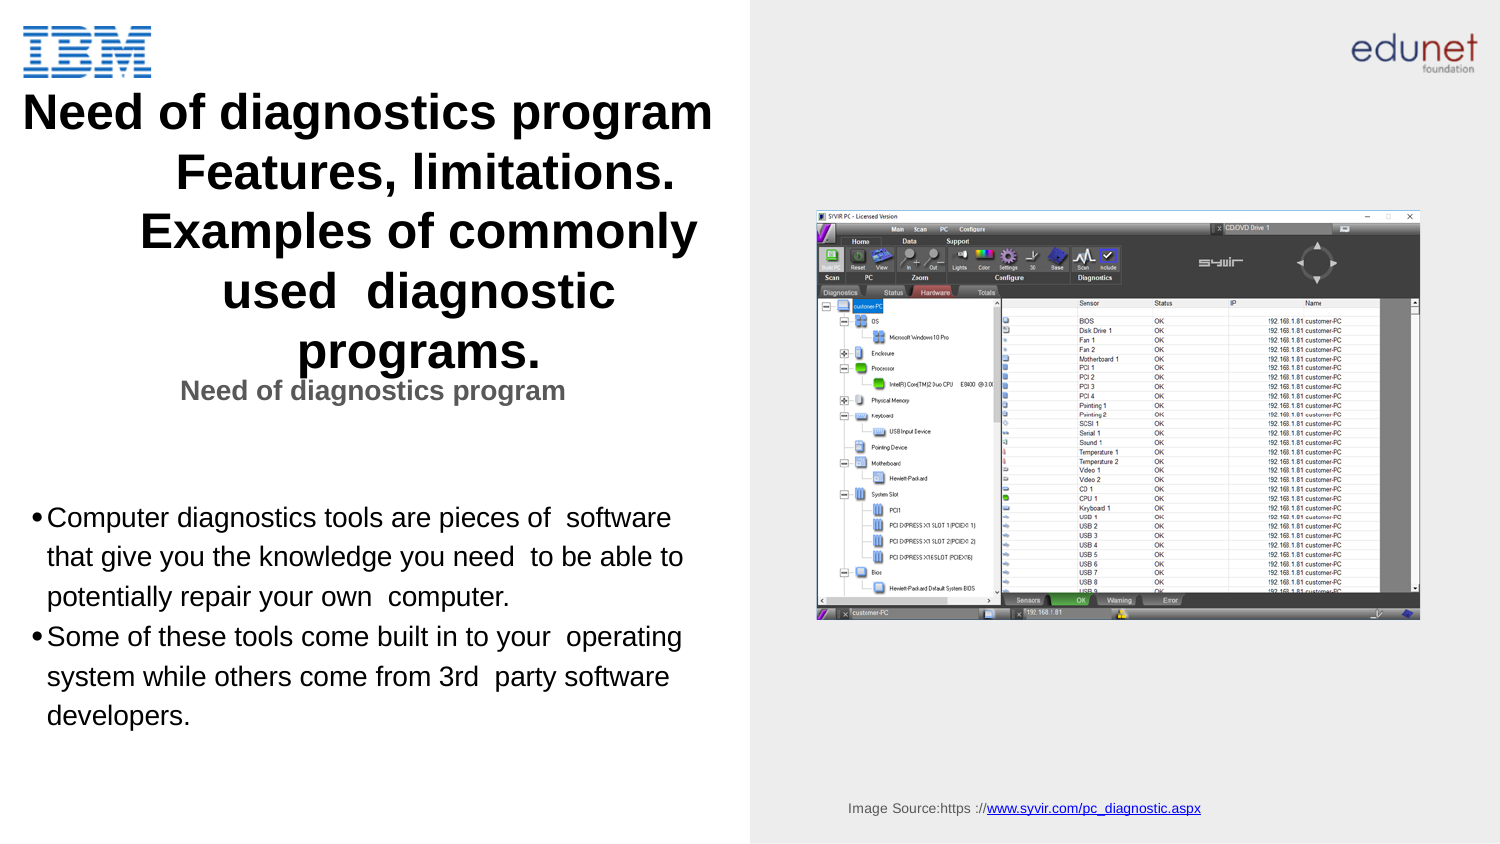

# Need of diagnostics program  Features, limitations. Examples of commonly used  diagnostic programs.

Need of diagnostics program

Computer diagnostics tools are pieces of  software that give you the knowledge you need  to be able to potentially repair your own  computer.
Some of these tools come built in to your  operating system while others come from 3rd  party software developers.
Image Source:https ://www.syvir.com/pc_diagnostic.aspx